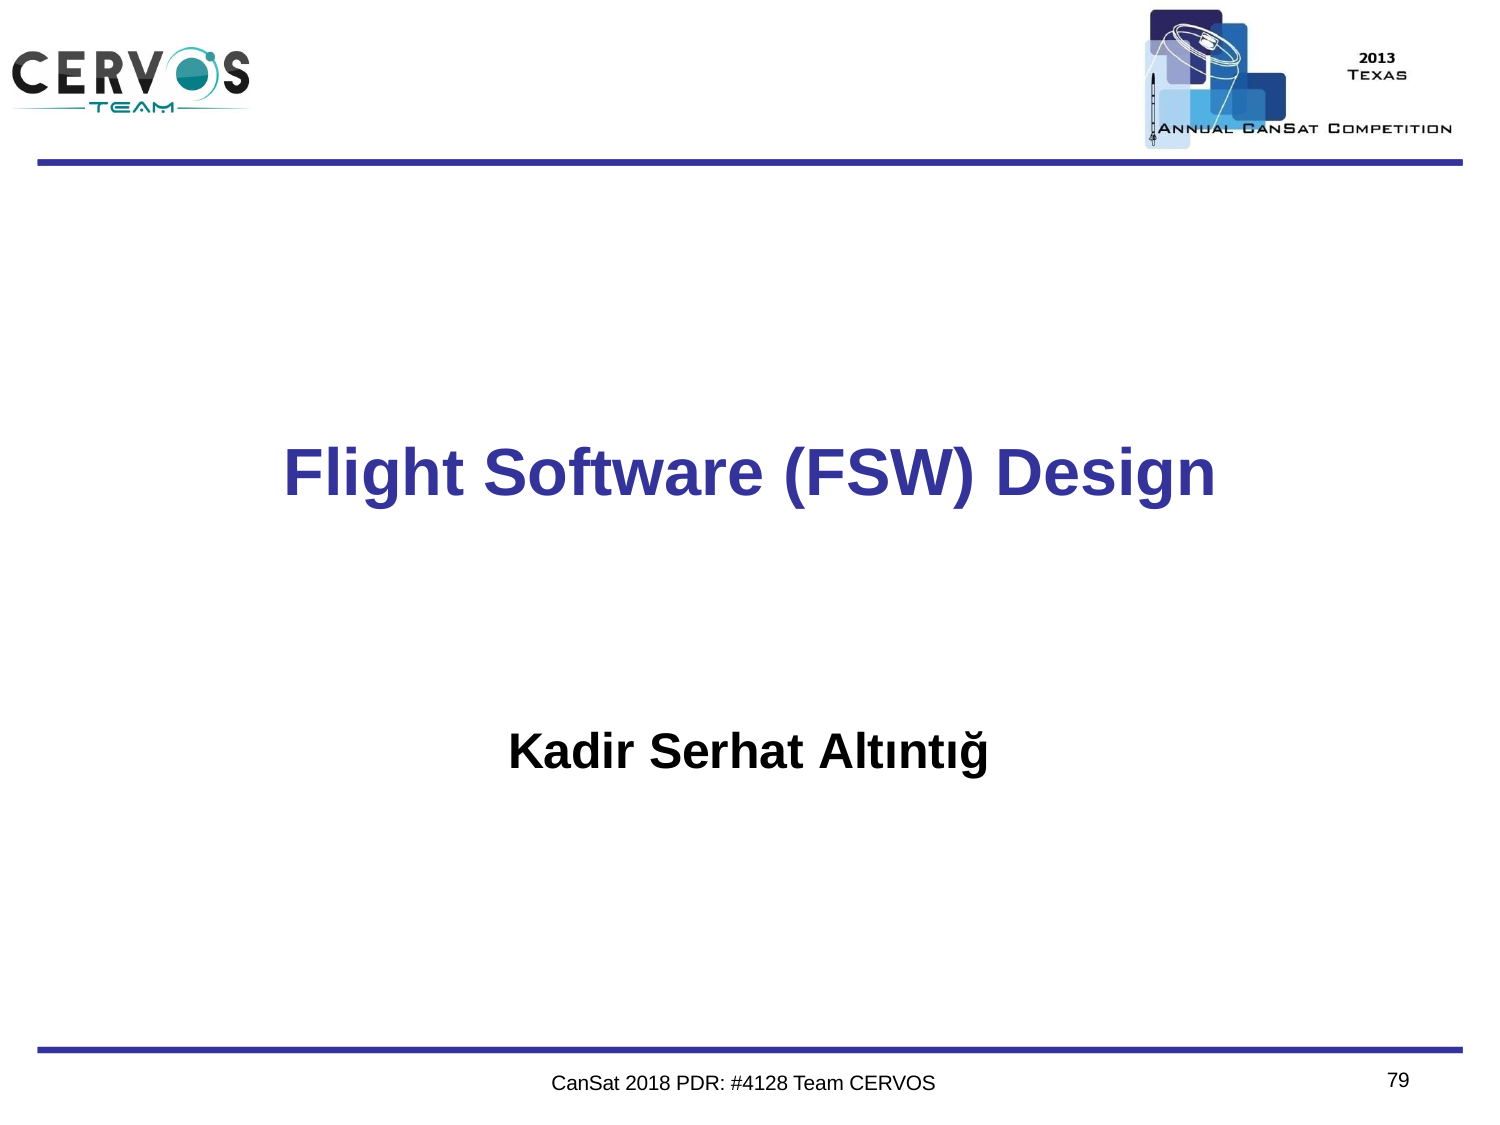

Team Logo
Here
(If You Want)

Flight Software (FSW) Design
Kadir Serhat Altıntığ

79
CanSat 2018 PDR: #4128 Team CERVOS